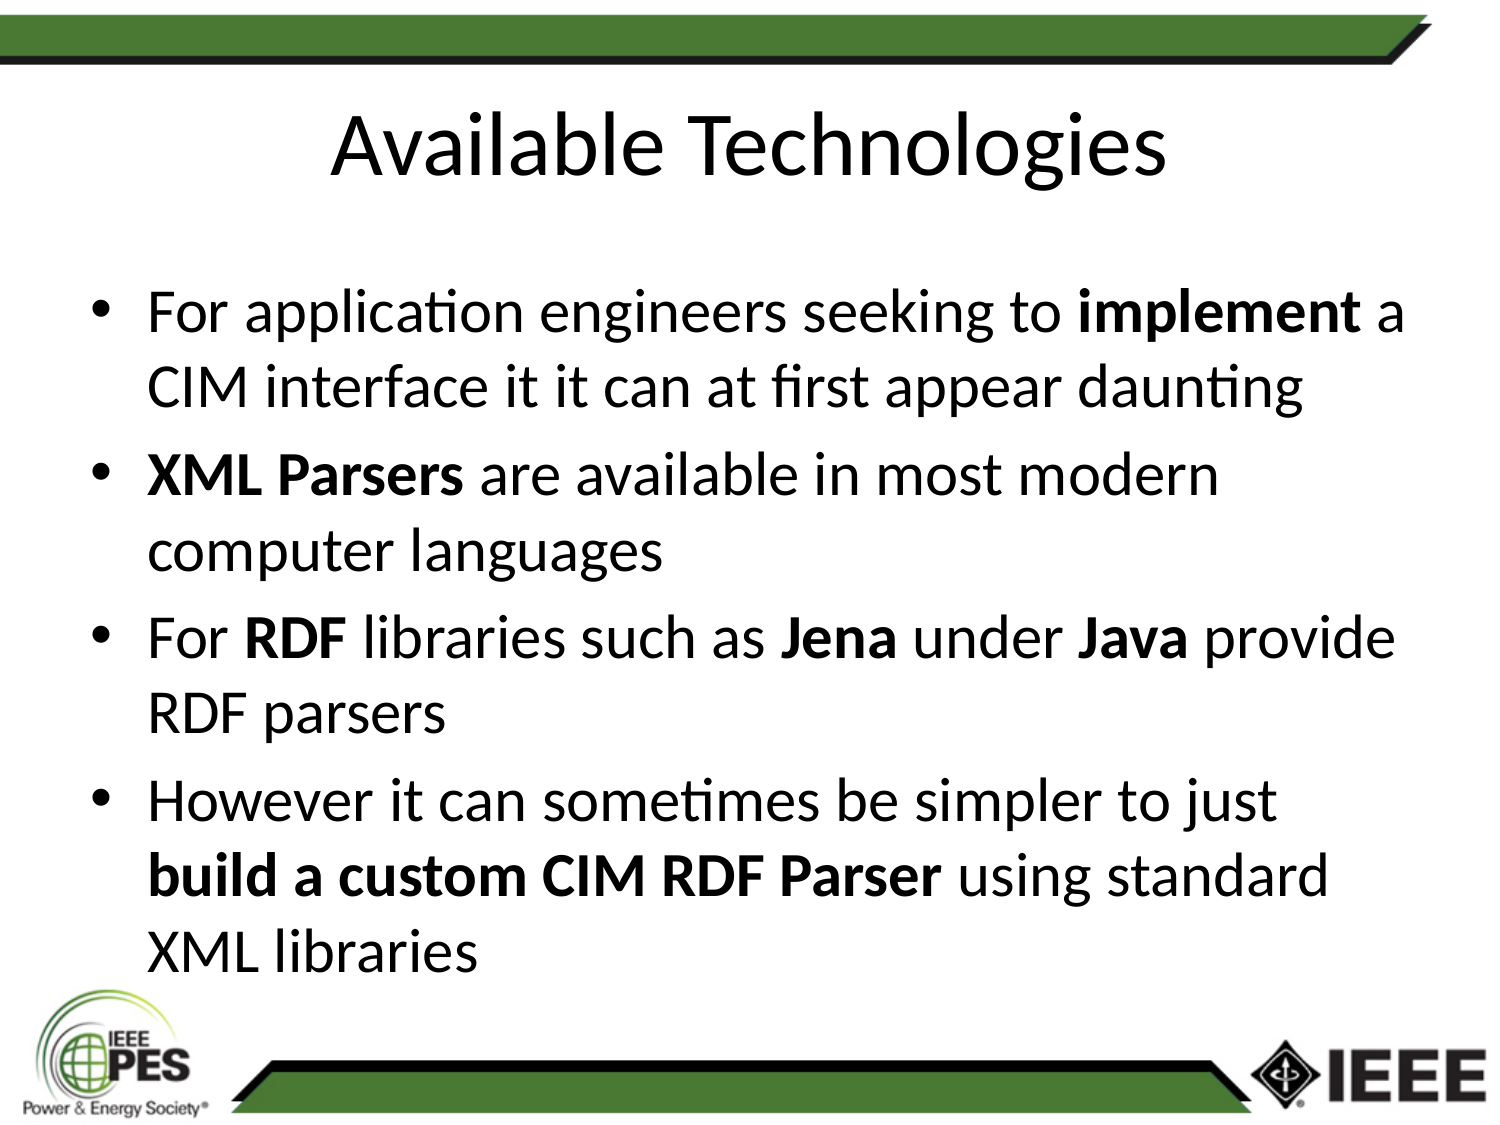

# Available Technologies
For application engineers seeking to implement a CIM interface it it can at first appear daunting
XML Parsers are available in most modern computer languages
For RDF libraries such as Jena under Java provide RDF parsers
However it can sometimes be simpler to just build a custom CIM RDF Parser using standard XML libraries